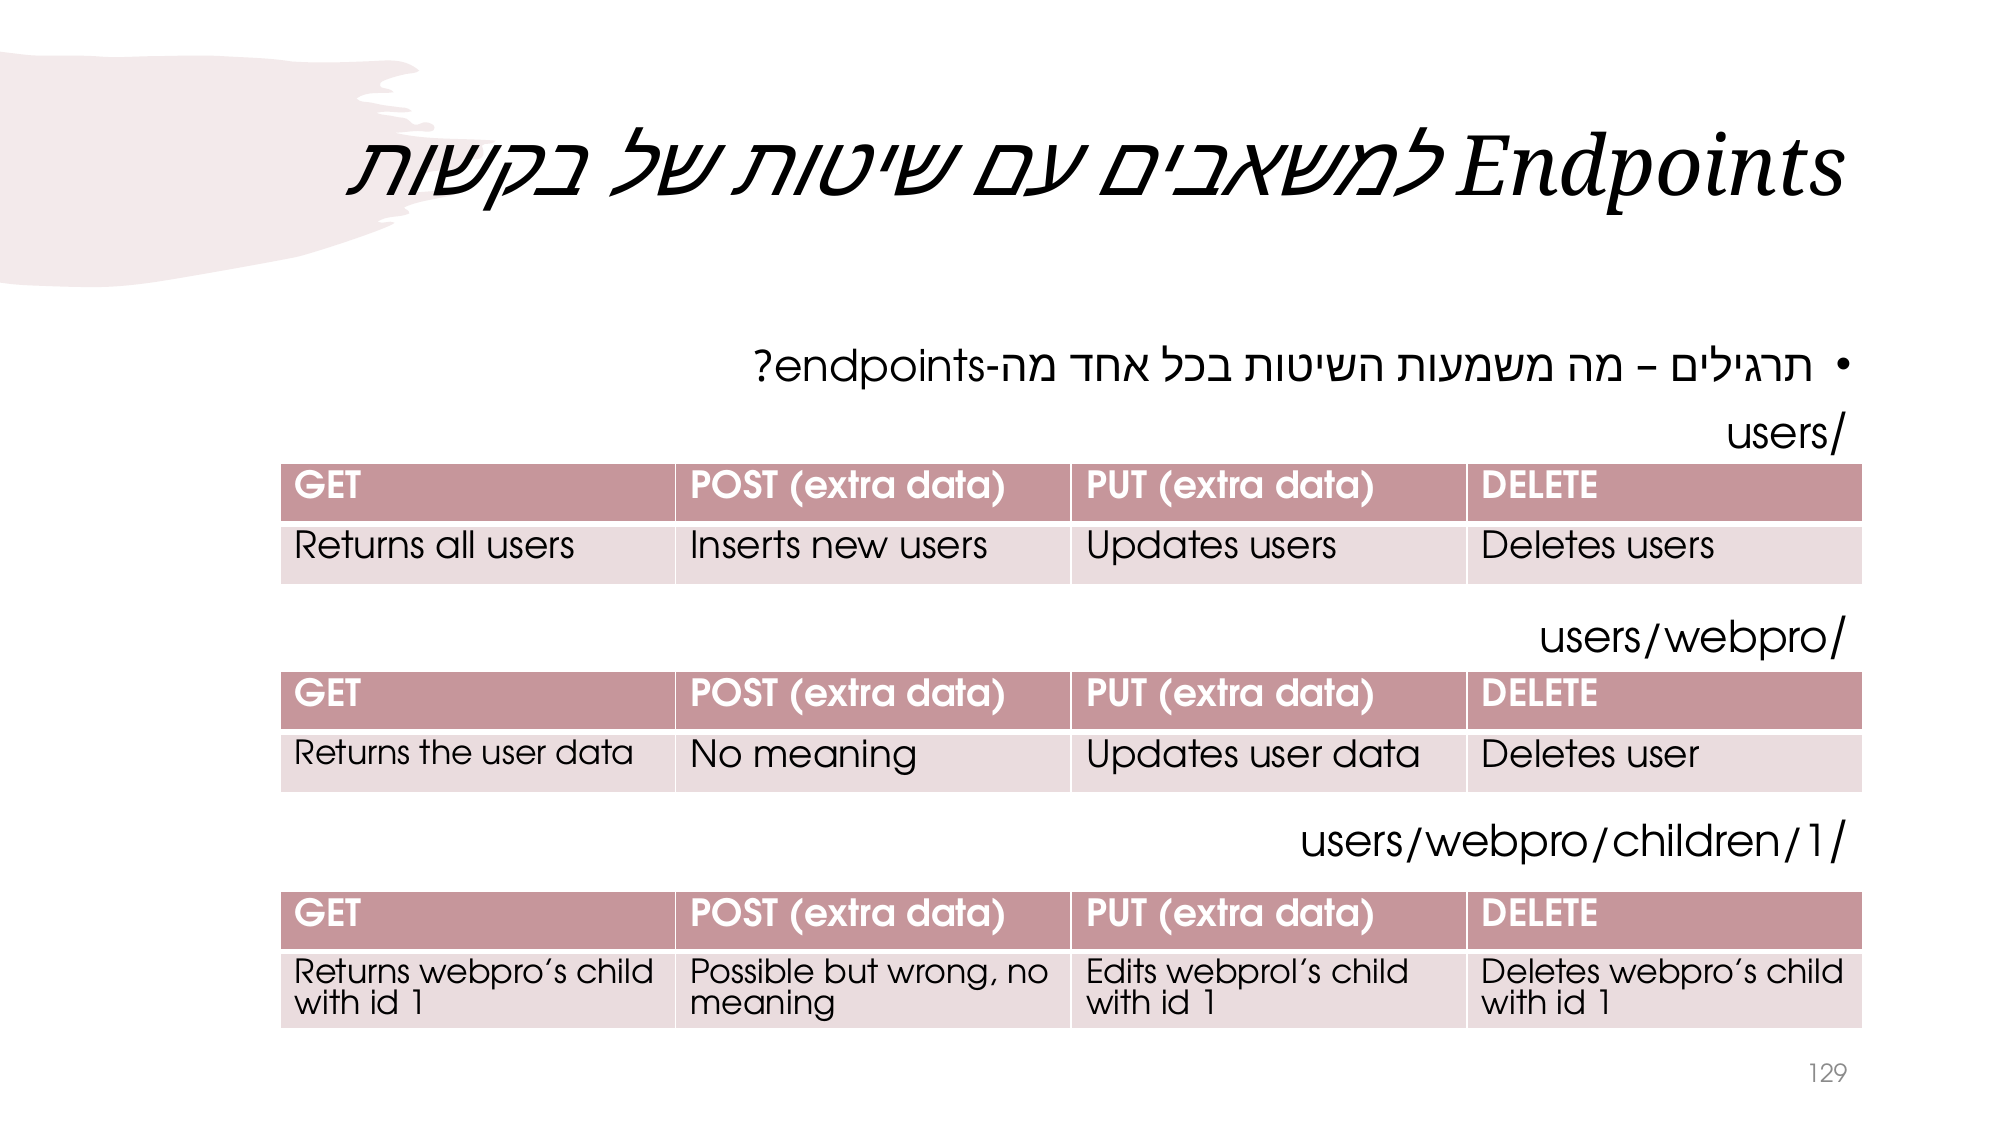

# Endpoints למשאבים עם שיטות של בקשות
תרגילים – מה משמעות השיטות בכל אחד מה-endpoints?
/users

/users/webpro

/users/webpro/children/1

.

| GET | POST (extra data) | PUT (extra data) | DELETE |
| --- | --- | --- | --- |
| Returns all users | Inserts new users | Updates users | Deletes users |
| GET | POST (extra data) | PUT (extra data) | DELETE |
| --- | --- | --- | --- |
| Returns the user data | No meaning | Updates user data | Deletes user |
| GET | POST (extra data) | PUT (extra data) | DELETE |
| --- | --- | --- | --- |
| Returns webpro’s child with id 1 | Possible but wrong, no meaning | Edits webprol’s child with id 1 | Deletes webpro’s child with id 1 |
129